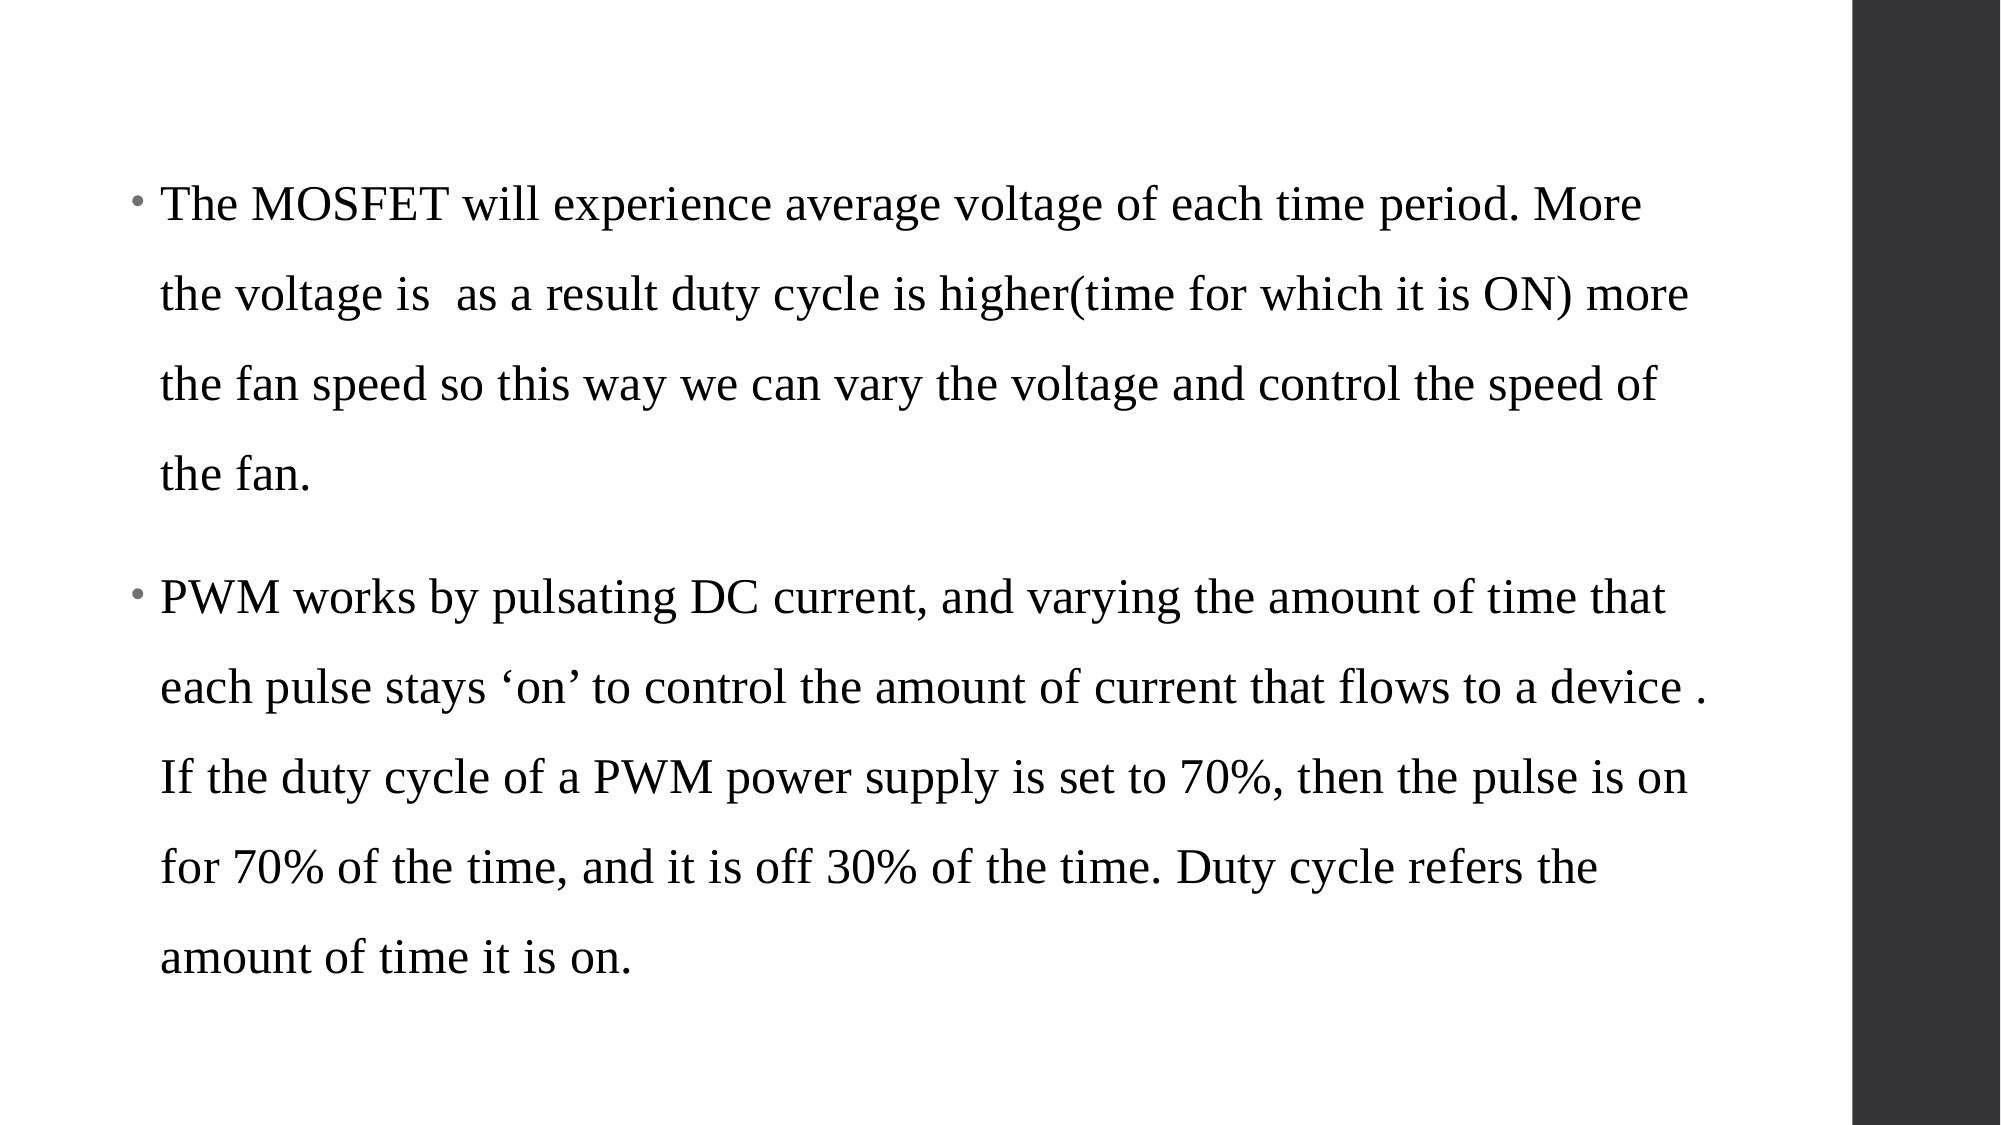

The MOSFET will experience average voltage of each time period. More the voltage is  as a result duty cycle is higher(time for which it is ON) more the fan speed so this way we can vary the voltage and control the speed of the fan.
PWM works by pulsating DC current, and varying the amount of time that each pulse stays ‘on’ to control the amount of current that flows to a device . If the duty cycle of a PWM power supply is set to 70%, then the pulse is on for 70% of the time, and it is off 30% of the time. Duty cycle refers the amount of time it is on.